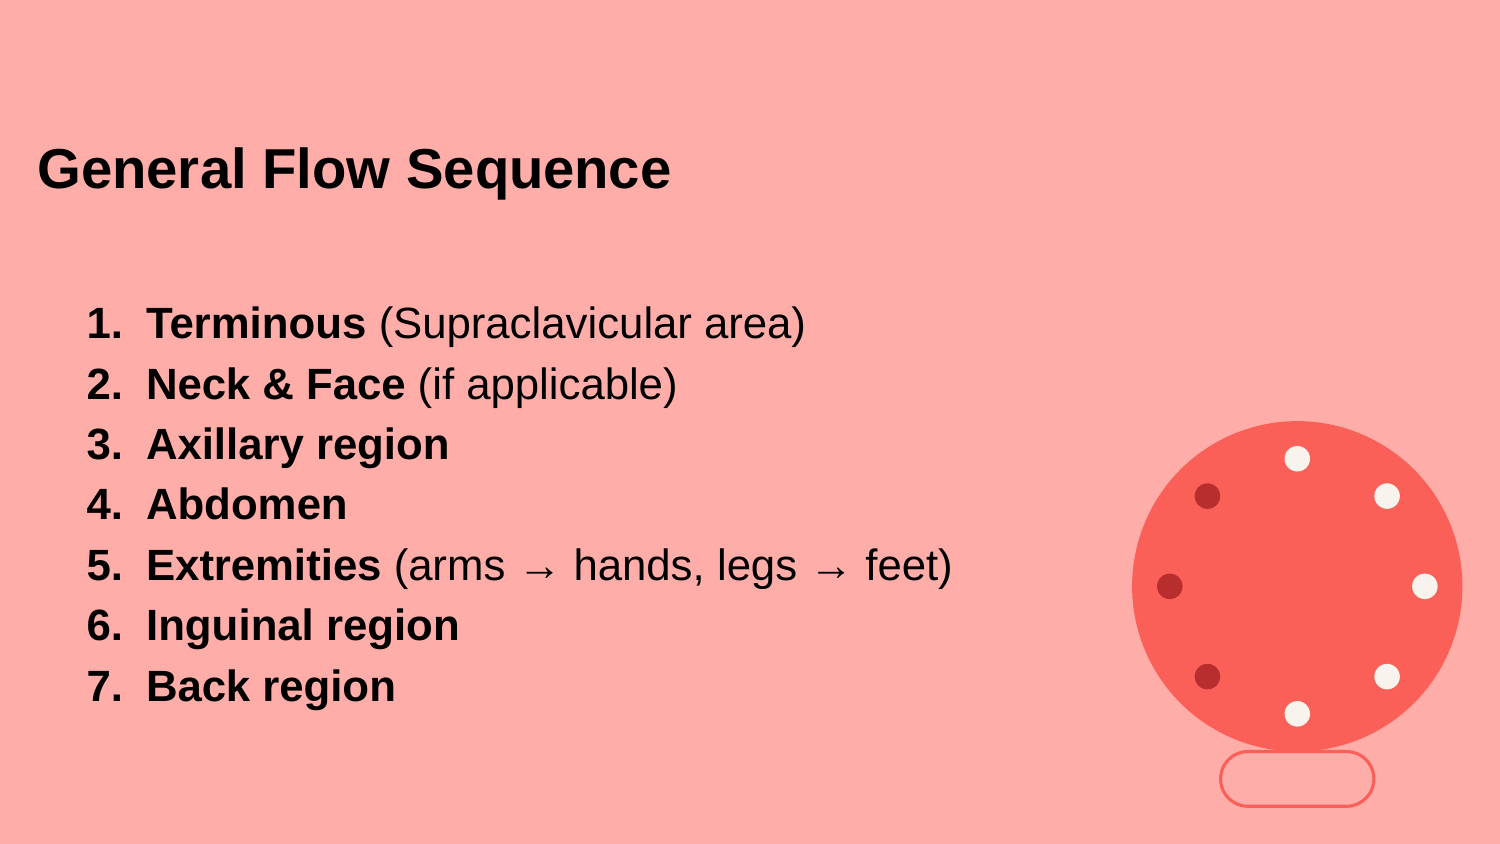

# General Flow Sequence

Terminous (Supraclavicular area)
Neck & Face (if applicable)
Axillary region
Abdomen
Extremities (arms → hands, legs → feet)
Inguinal region
Back region